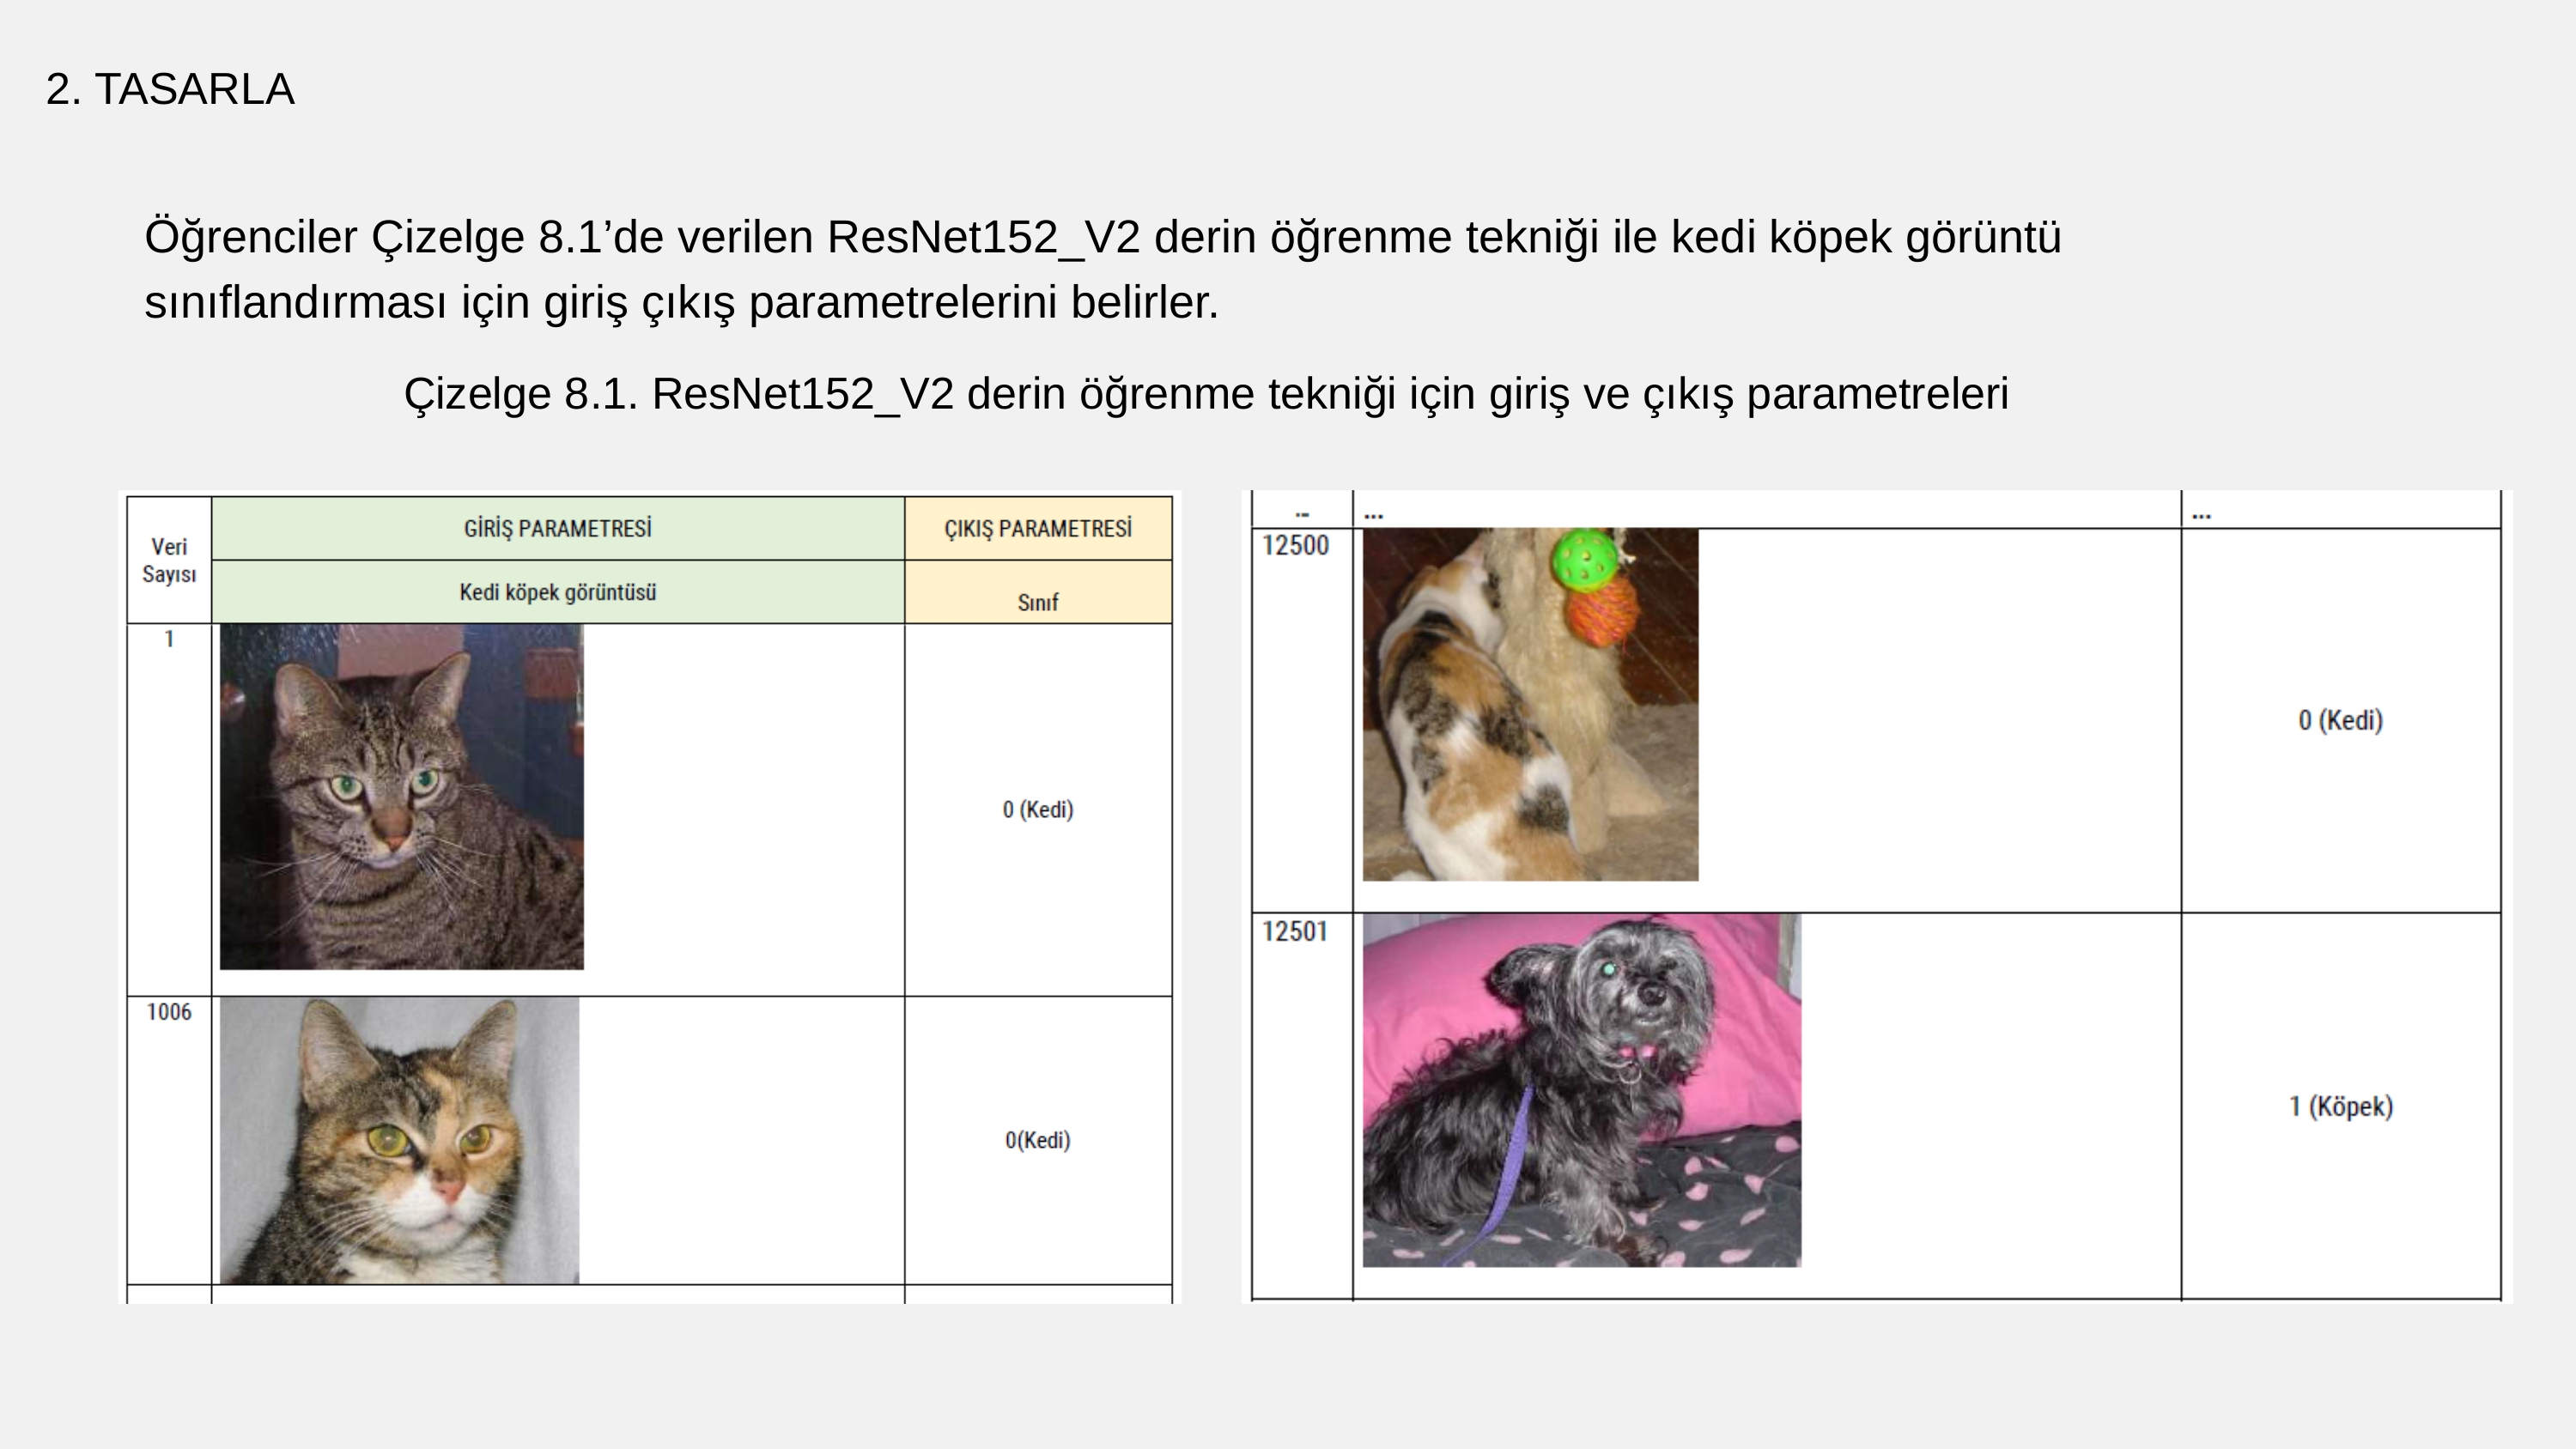

2. TASARLA
Öğrenciler Çizelge 8.1’de verilen ResNet152_V2 derin öğrenme tekniği ile kedi köpek görüntü
sınıflandırması için giriş çıkış parametrelerini belirler.
Çizelge 8.1. ResNet152_V2 derin öğrenme tekniği için giriş ve çıkış parametreleri